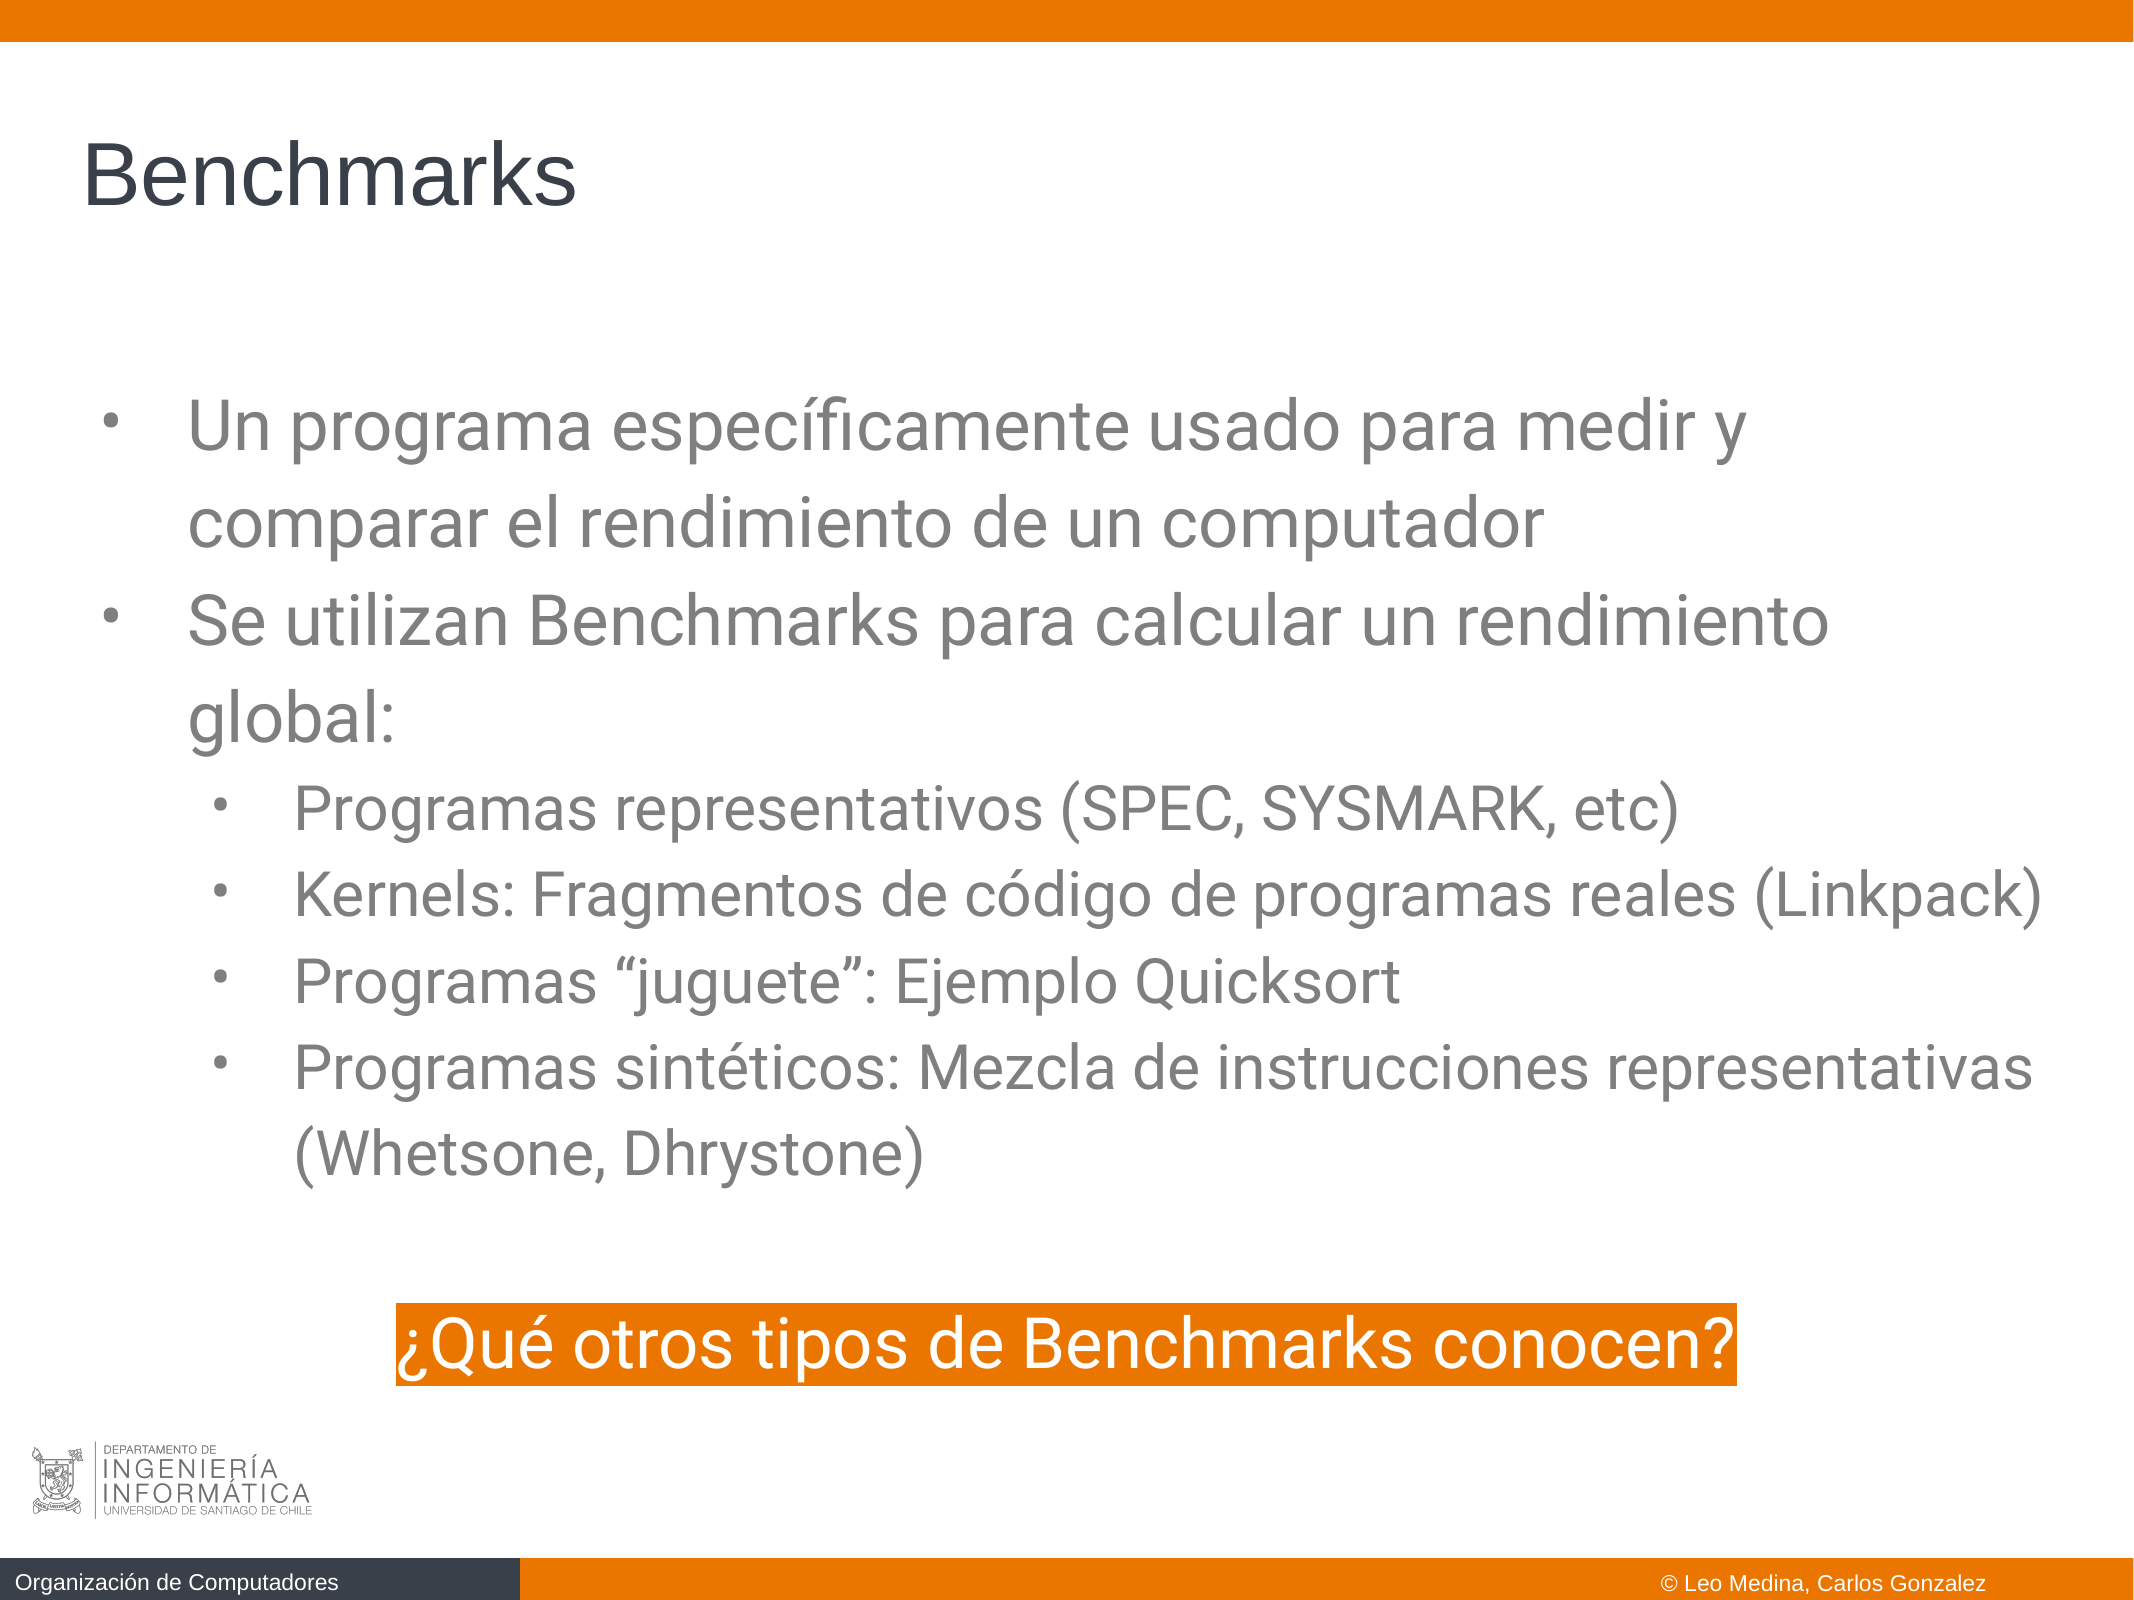

# Benchmarks
Un programa específicamente usado para medir y comparar el rendimiento de un computador
Se utilizan Benchmarks para calcular un rendimiento global:
Programas representativos (SPEC, SYSMARK, etc)
Kernels: Fragmentos de código de programas reales (Linkpack)
Programas “juguete”: Ejemplo Quicksort
Programas sintéticos: Mezcla de instrucciones representativas (Whetsone, Dhrystone)

¿Qué otros tipos de Benchmarks conocen?